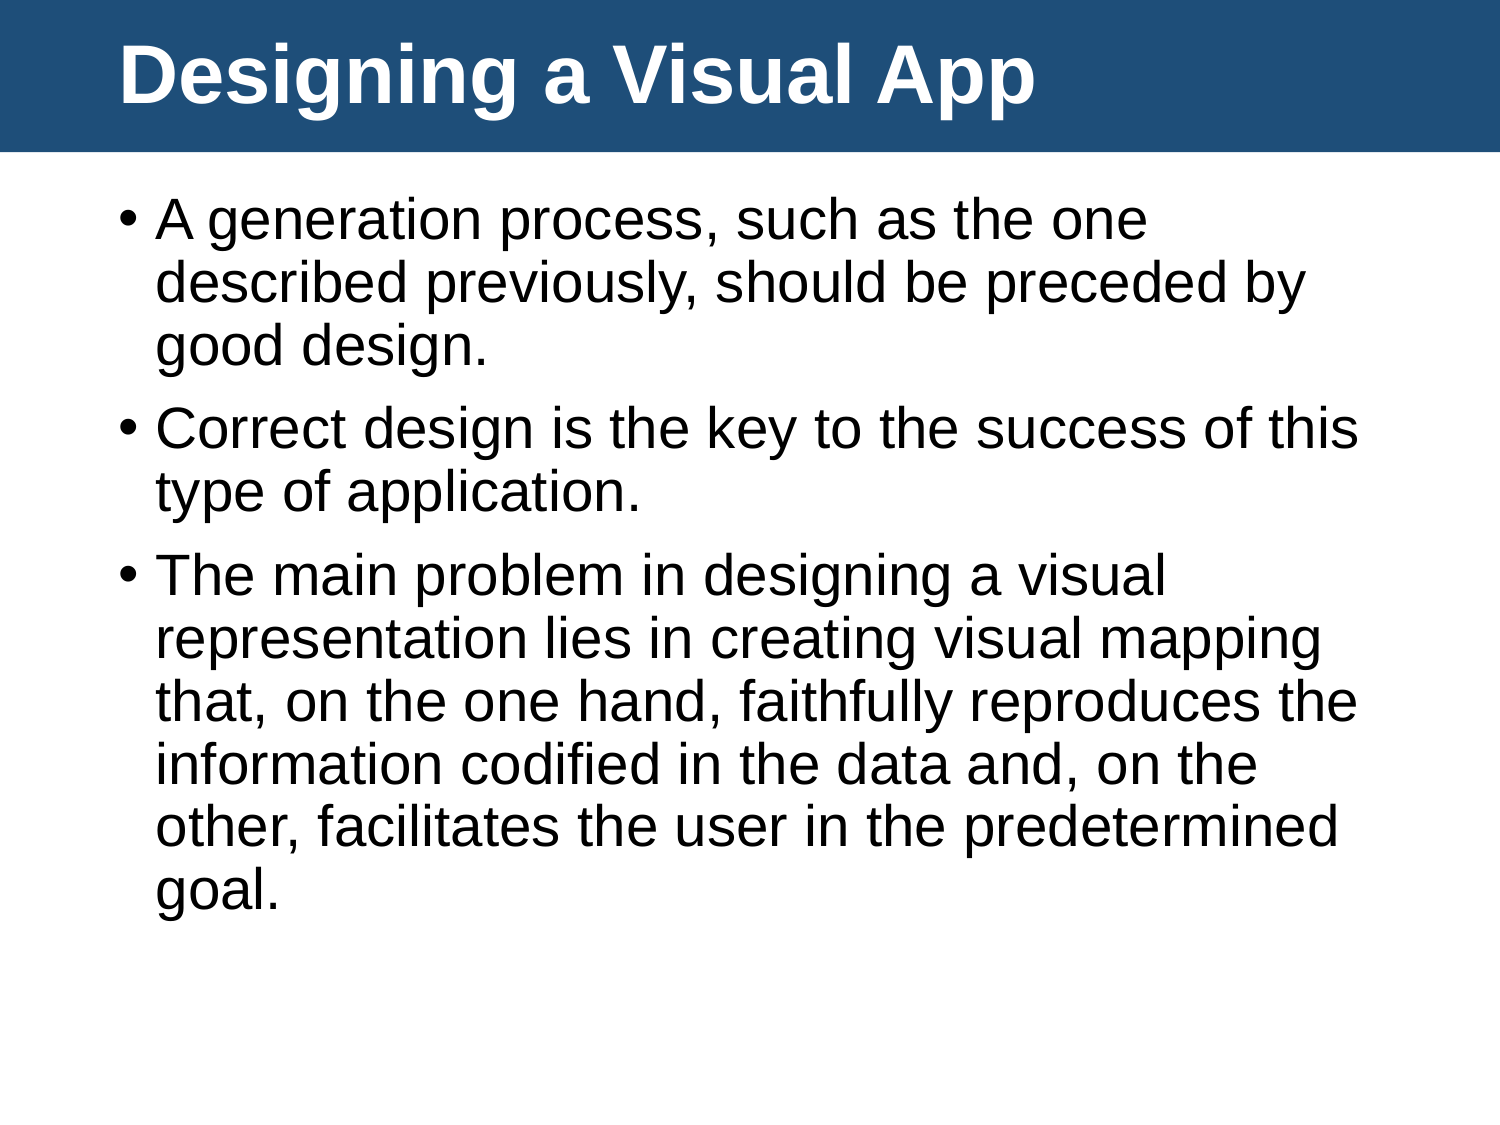

# Designing a Visual App
A generation process, such as the one described previously, should be preceded by
good design.
Correct design is the key to the success of this type of application.
The main problem in designing a visual representation lies in creating visual mapping that, on the one hand, faithfully reproduces the information codified in the data and, on the other, facilitates the user in the predetermined goal.